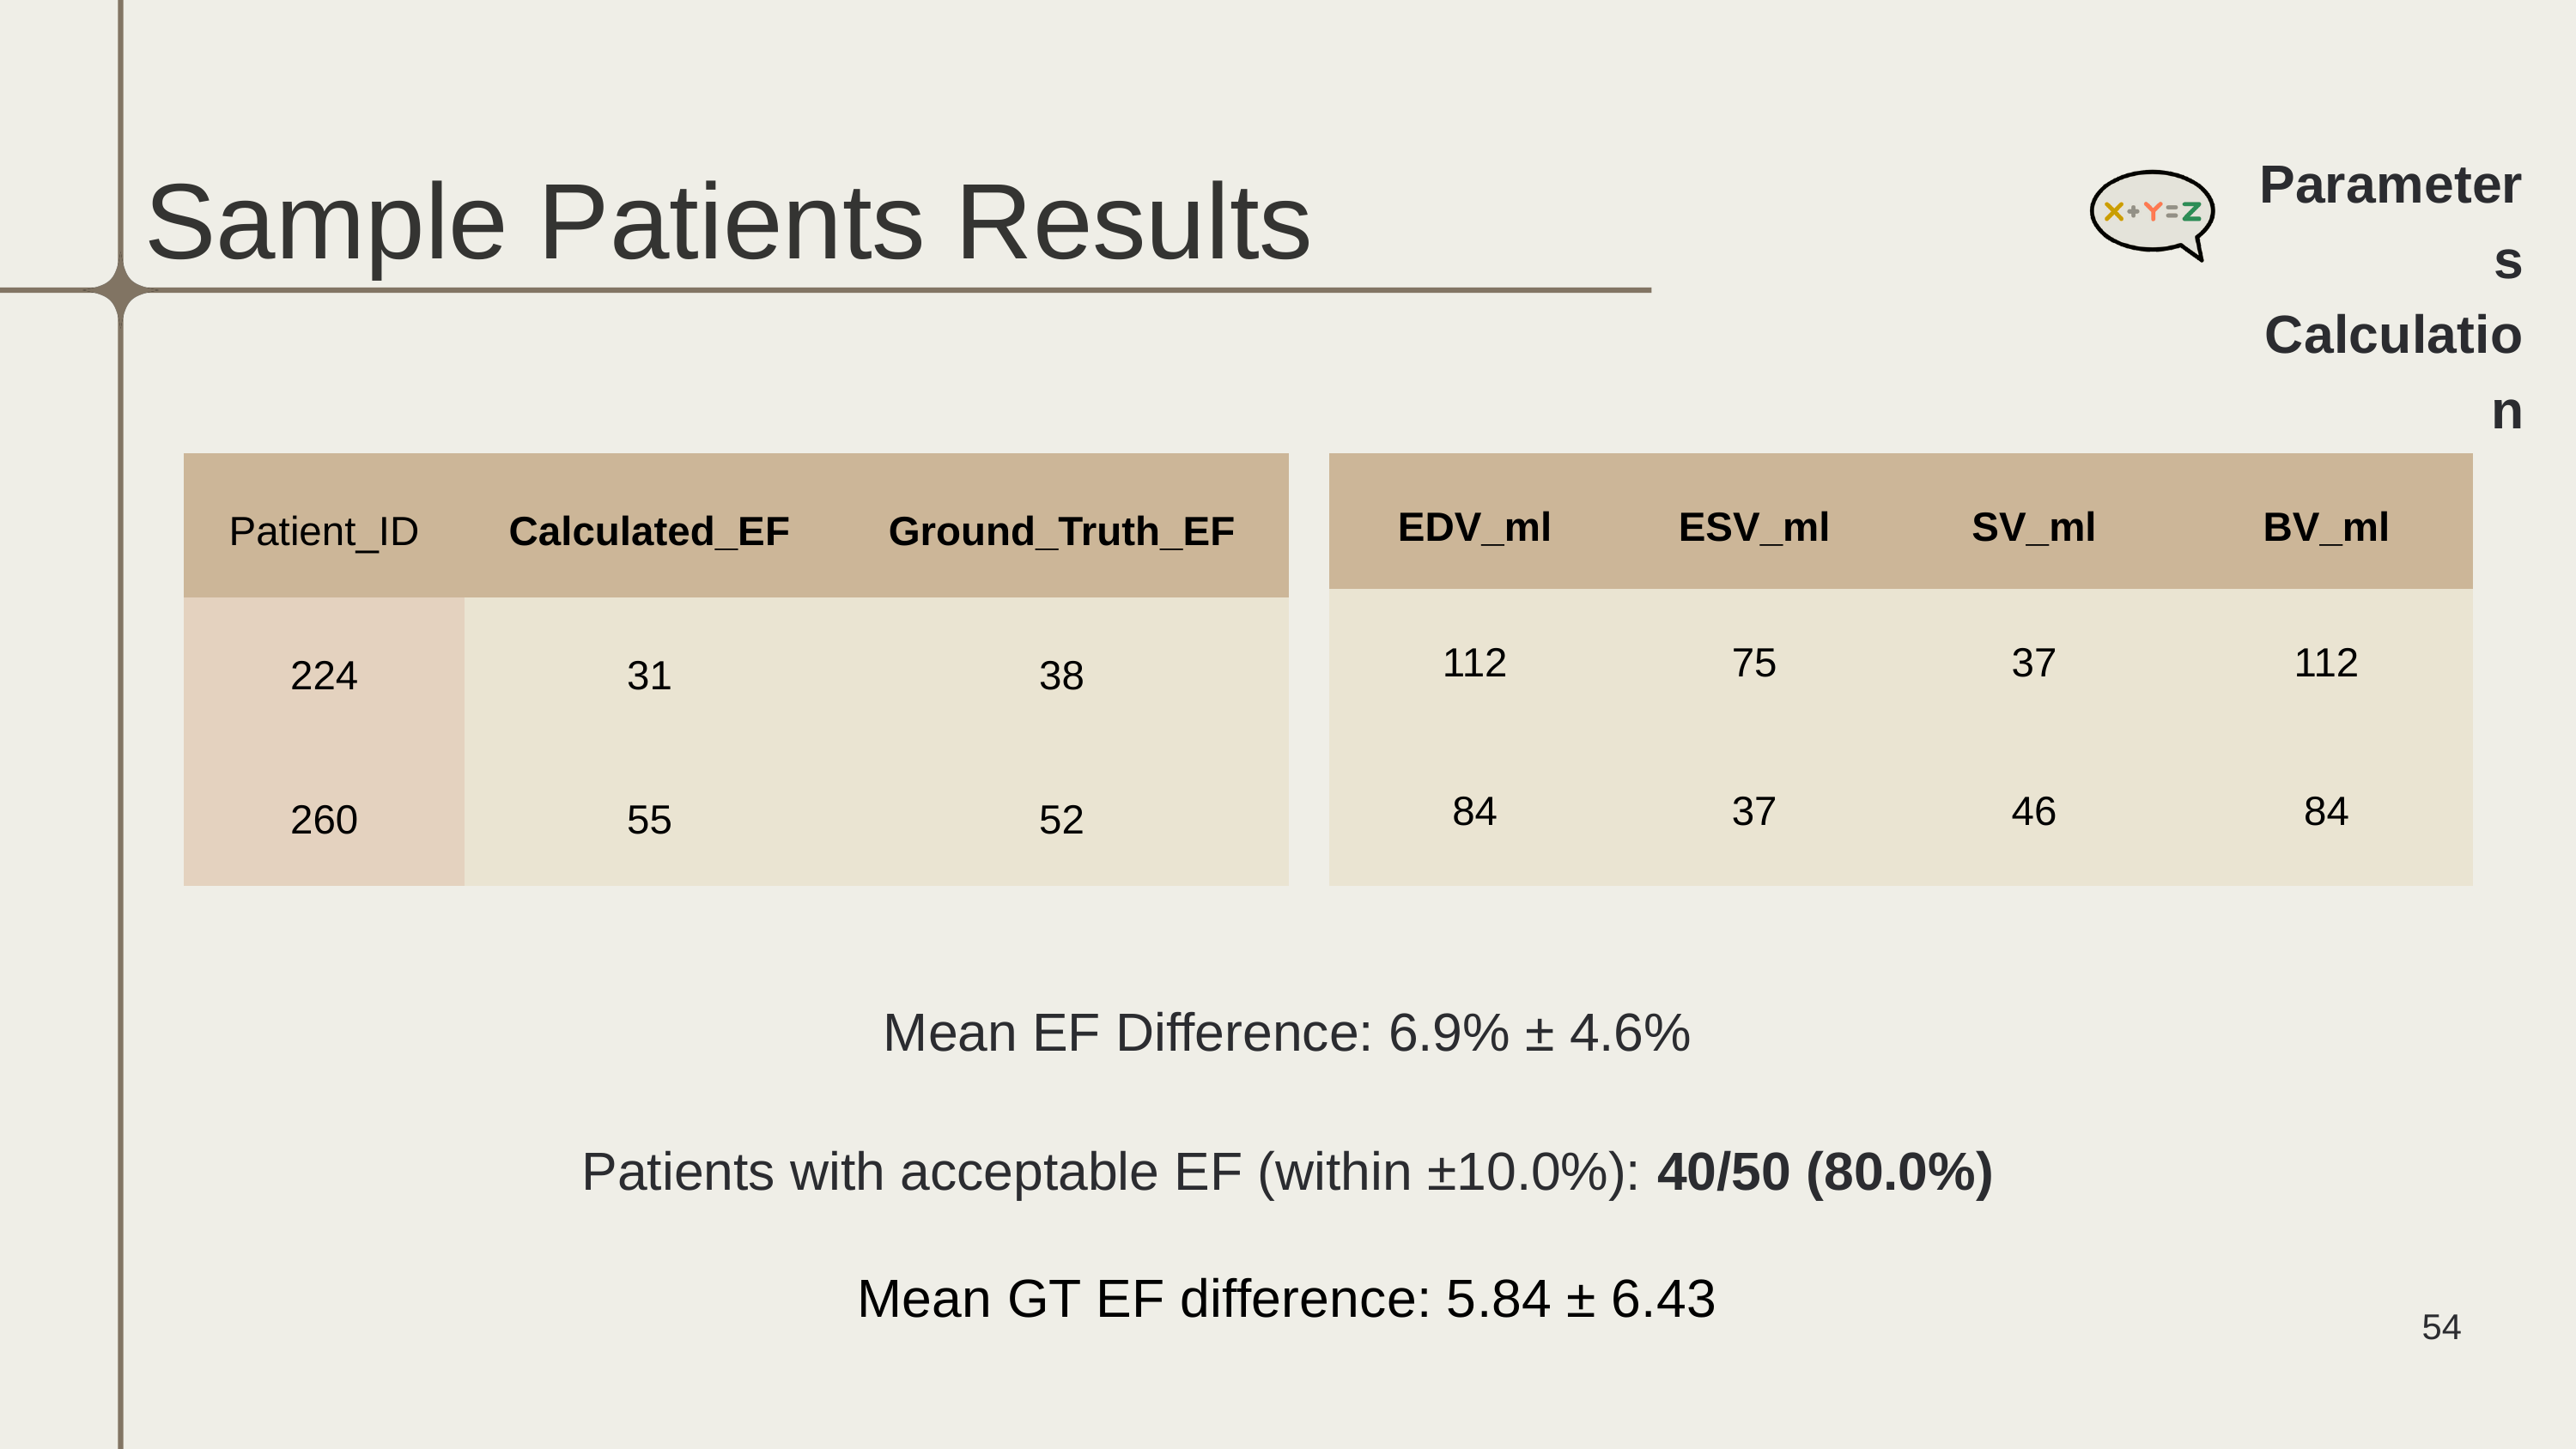

Sample Patients Results
Parameters
Calculation

| Patient\_ID | Calculated\_EF | Ground\_Truth\_EF |
| --- | --- | --- |
| 224 | 31 | 38 |
| 260 | 55 | 52 |
| EDV\_ml | ESV\_ml | SV\_ml | BV\_ml |
| --- | --- | --- | --- |
| 112 | 75 | 37 | 112 |
| 84 | 37 | 46 | 84 |
Mean EF Difference: 6.9% ± 4.6%
Patients with acceptable EF (within ±10.0%): 40/50 (80.0%)
Mean GT EF difference: 5.84 ± 6.43
54